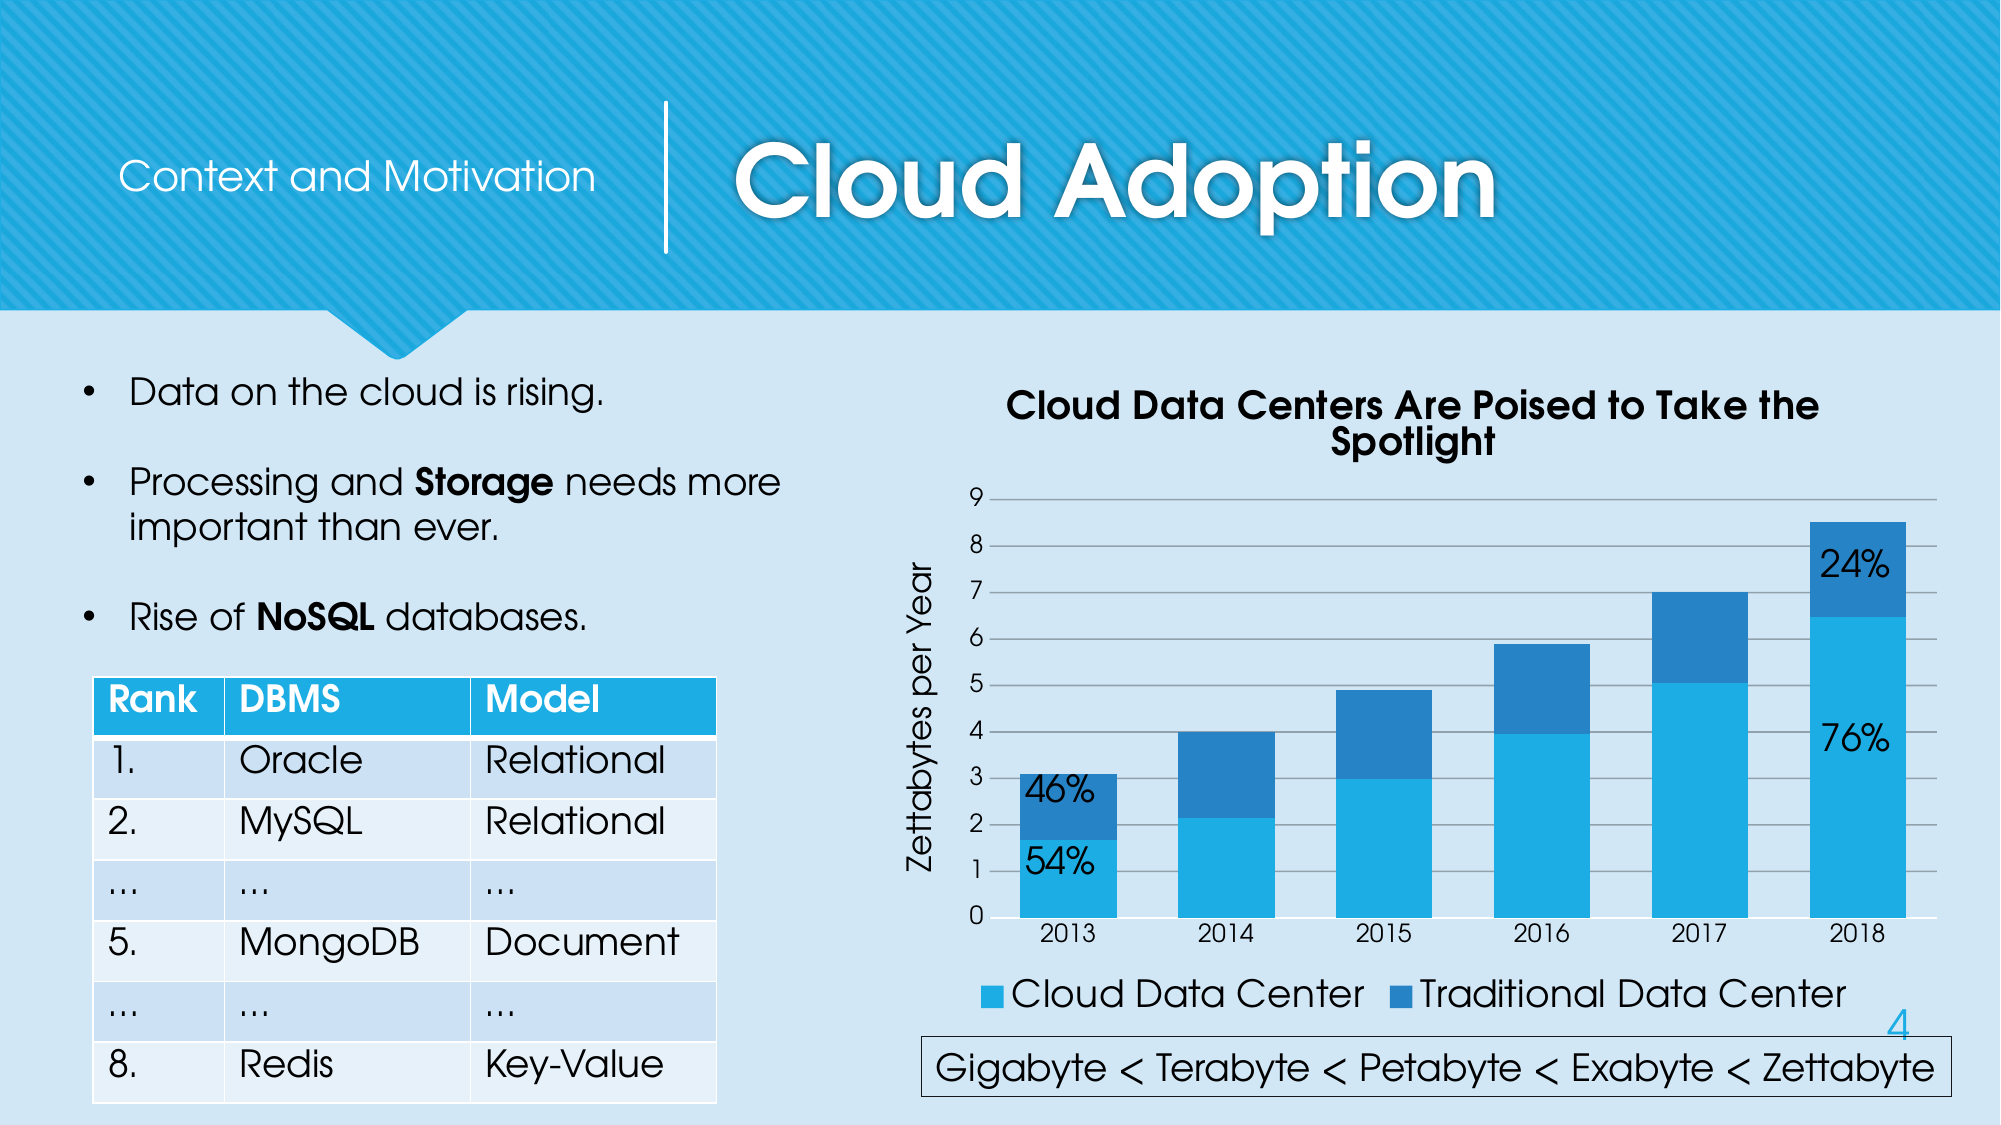

Context and Motivation
# Cloud Adoption

### Chart: Cloud Data Centers Are Poised to Take the Spotlight

| Category | Cloud Data Center | Traditional Data Center |
|---|---|---|
| 2013 | 1.674 | 1.426 |
| 2014 | 2.16 | 1.84 |
| 2015 | 2.989 | 1.911 |
| 2016 | 3.953 | 1.947 |
| 2017 | 5.05 | 1.96 |
| 2018 | 6.48 | 2.04 |
Data on the cloud is rising.

Processing and Storage needs more important than ever.

Rise of NoSQL databases.
24%
| Rank | DBMS | Model |
| --- | --- | --- |
| 1. | Oracle | Relational |
| 2. | MySQL | Relational |
| … | … | … |
| 5. | MongoDB | Document |
| … | … | … |
| 8. | Redis | Key-Value |
76%
46%
54%
4
Gigabyte < Terabyte < Petabyte < Exabyte < Zettabyte